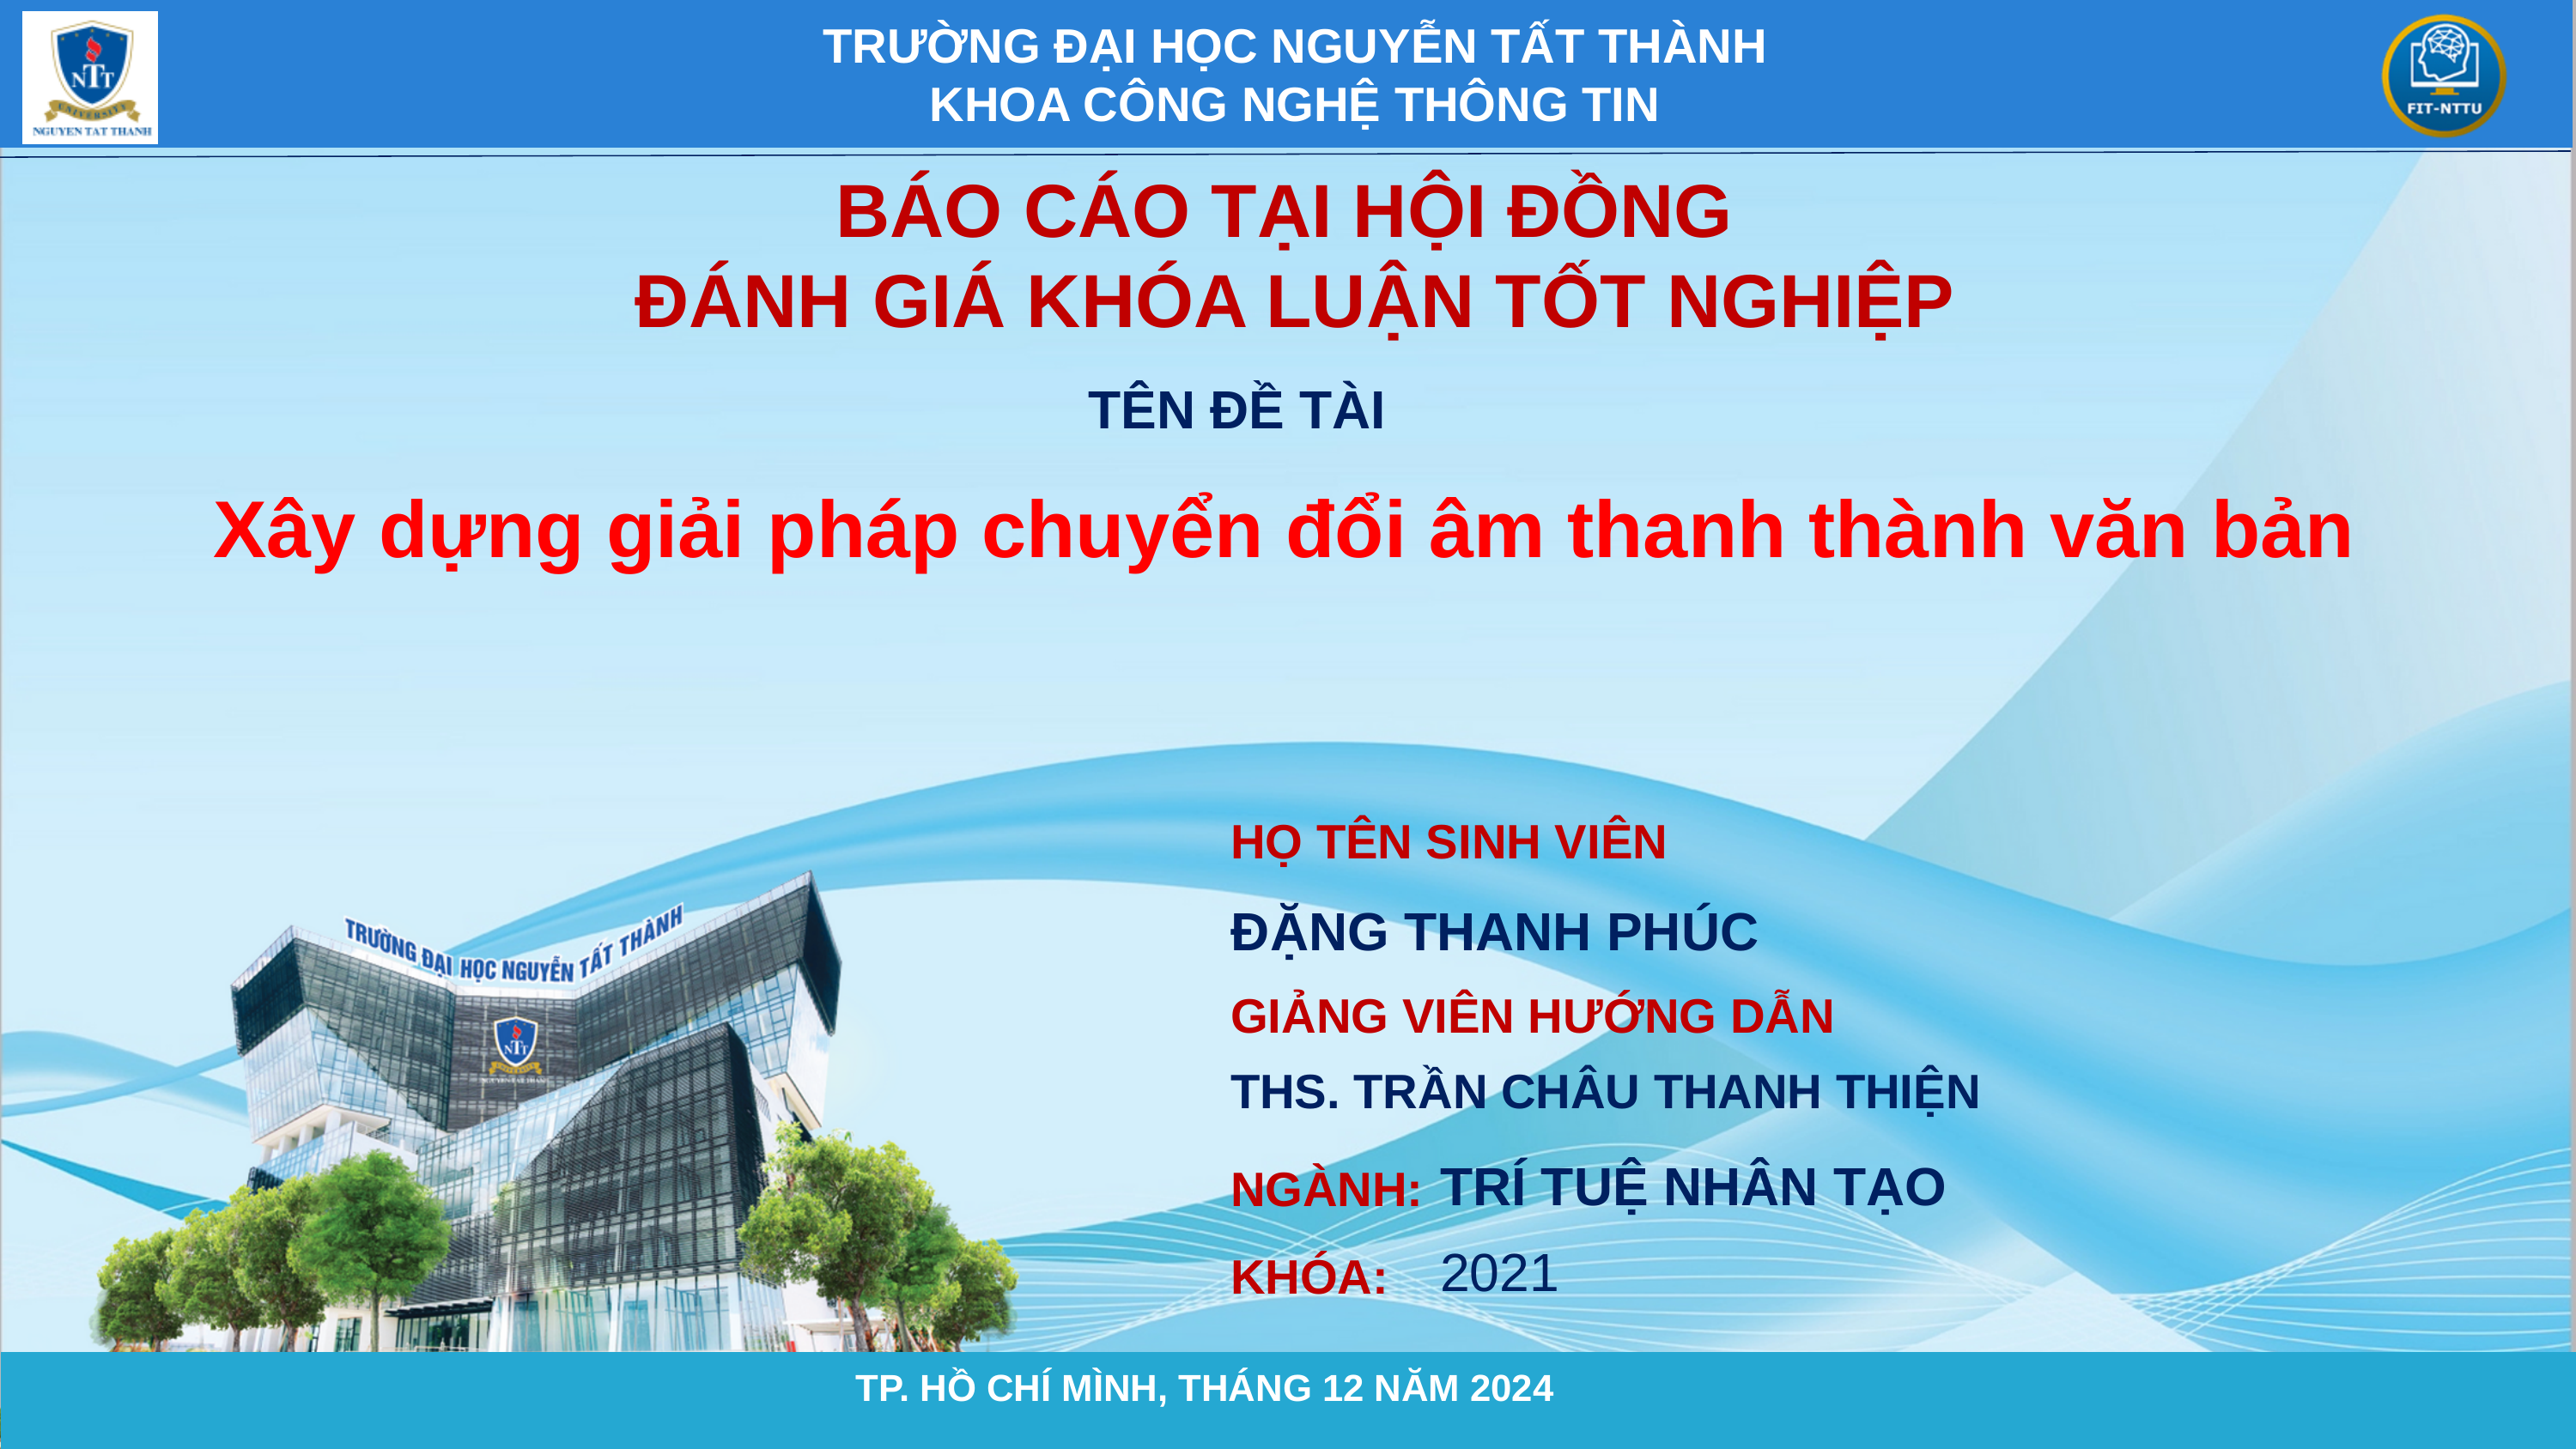

TRƯỜNG ĐẠI HỌC NGUYỄN TẤT THÀNH
KHOA CÔNG NGHỆ THÔNG TIN

BÁO CÁO TẠI HỘI ĐỒNG
ĐÁNH GIÁ KHÓA LUẬN TỐT NGHIỆP

TÊN ĐỀ TÀI
Xây dựng giải pháp chuyển đổi âm thanh thành văn bản
HỌ TÊN SINH VIÊN

GIẢNG VIÊN HƯỚNG DẪN

NGÀNH:
KHÓA:

ĐẶNG THANH PHÚC
THS. TRẦN CHÂU THANH THIỆN
TRÍ TUỆ NHÂN TẠO
2021

TP. HỒ CHÍ MÌNH, THÁNG 12 NĂM 2024